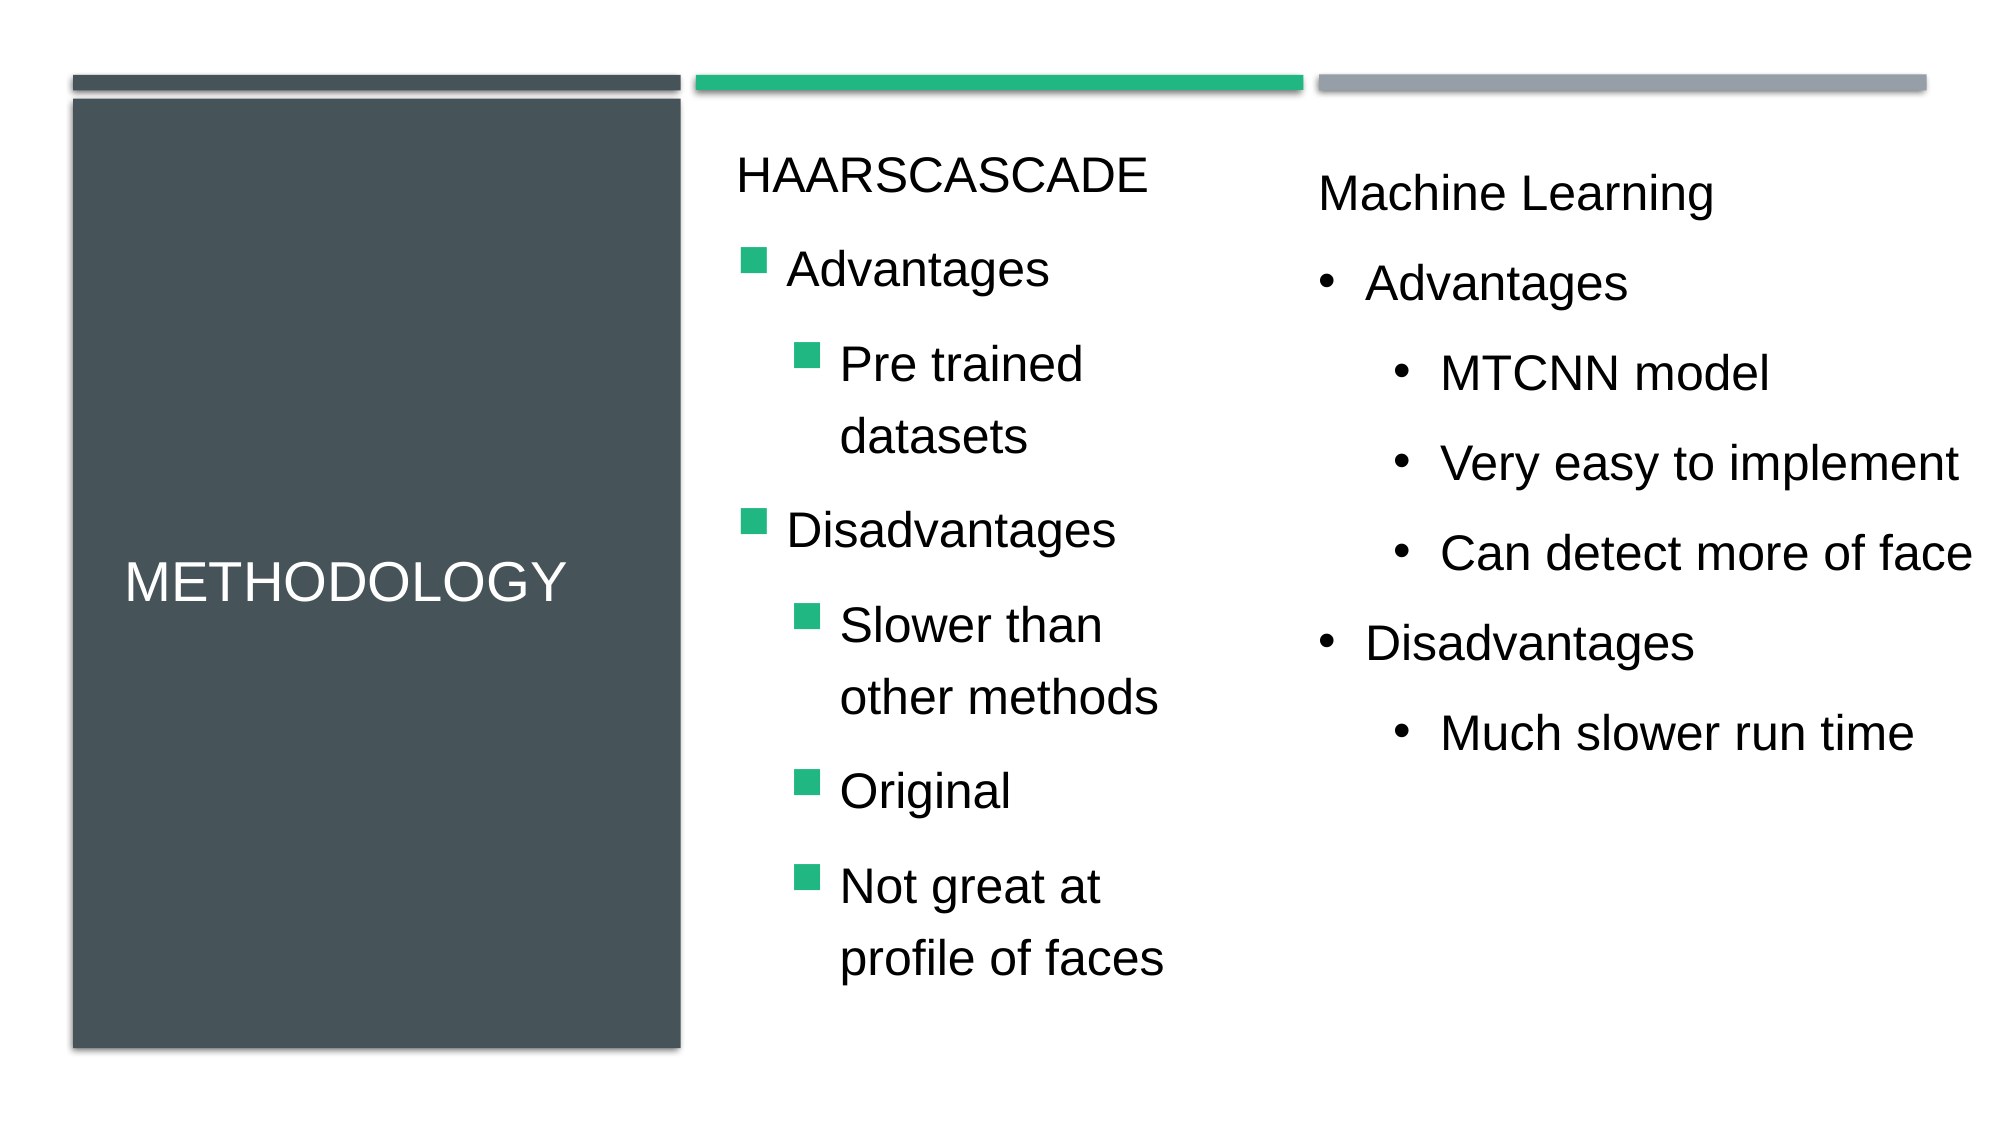

HAARSCASCADE
Advantages
Pre trained datasets
Disadvantages
Slower than other methods
Original
Not great at profile of faces
Machine Learning
Advantages
MTCNN model
Very easy to implement
Can detect more of face
Disadvantages
Much slower run time

# Methodology